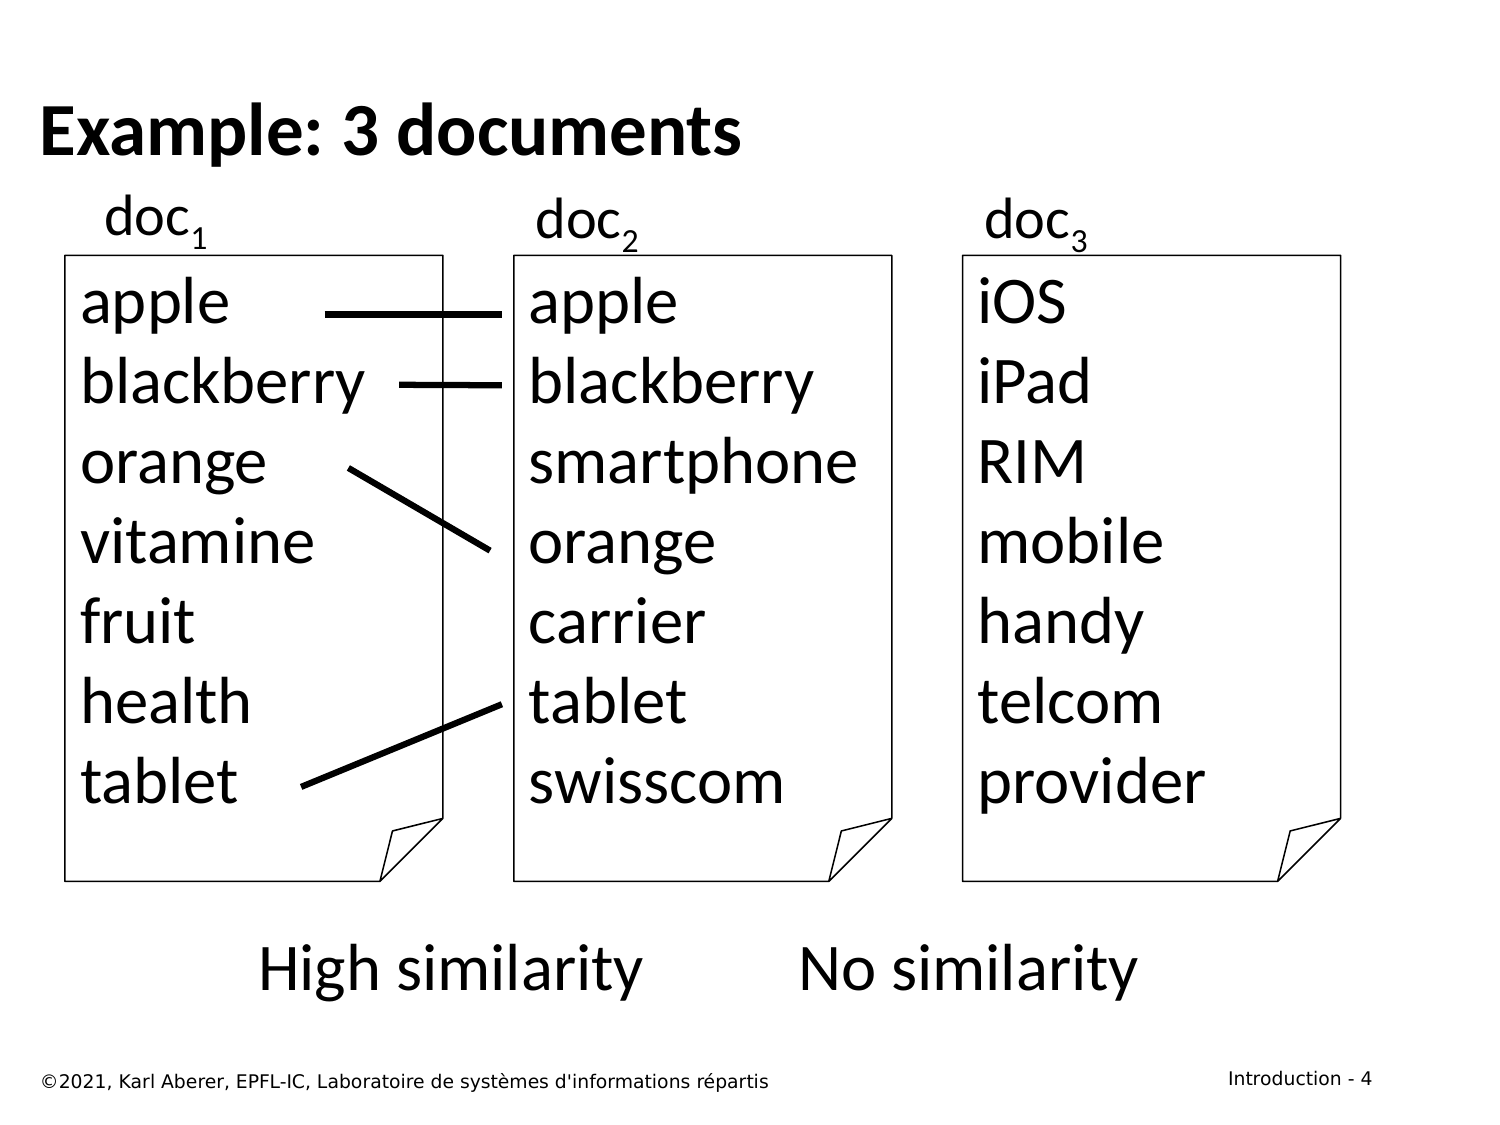

# Example: 3 documents
doc1
doc2
doc3
apple blackberry orange vitamine fruit
health
tablet
apple blackberry smartphone orange carrier tablet
swisscom
iOS
iPad
RIM
mobile handy
telcom provider
High similarity
No similarity
©2021, Karl Aberer, EPFL-IC, Laboratoire de systèmes d'informations répartis